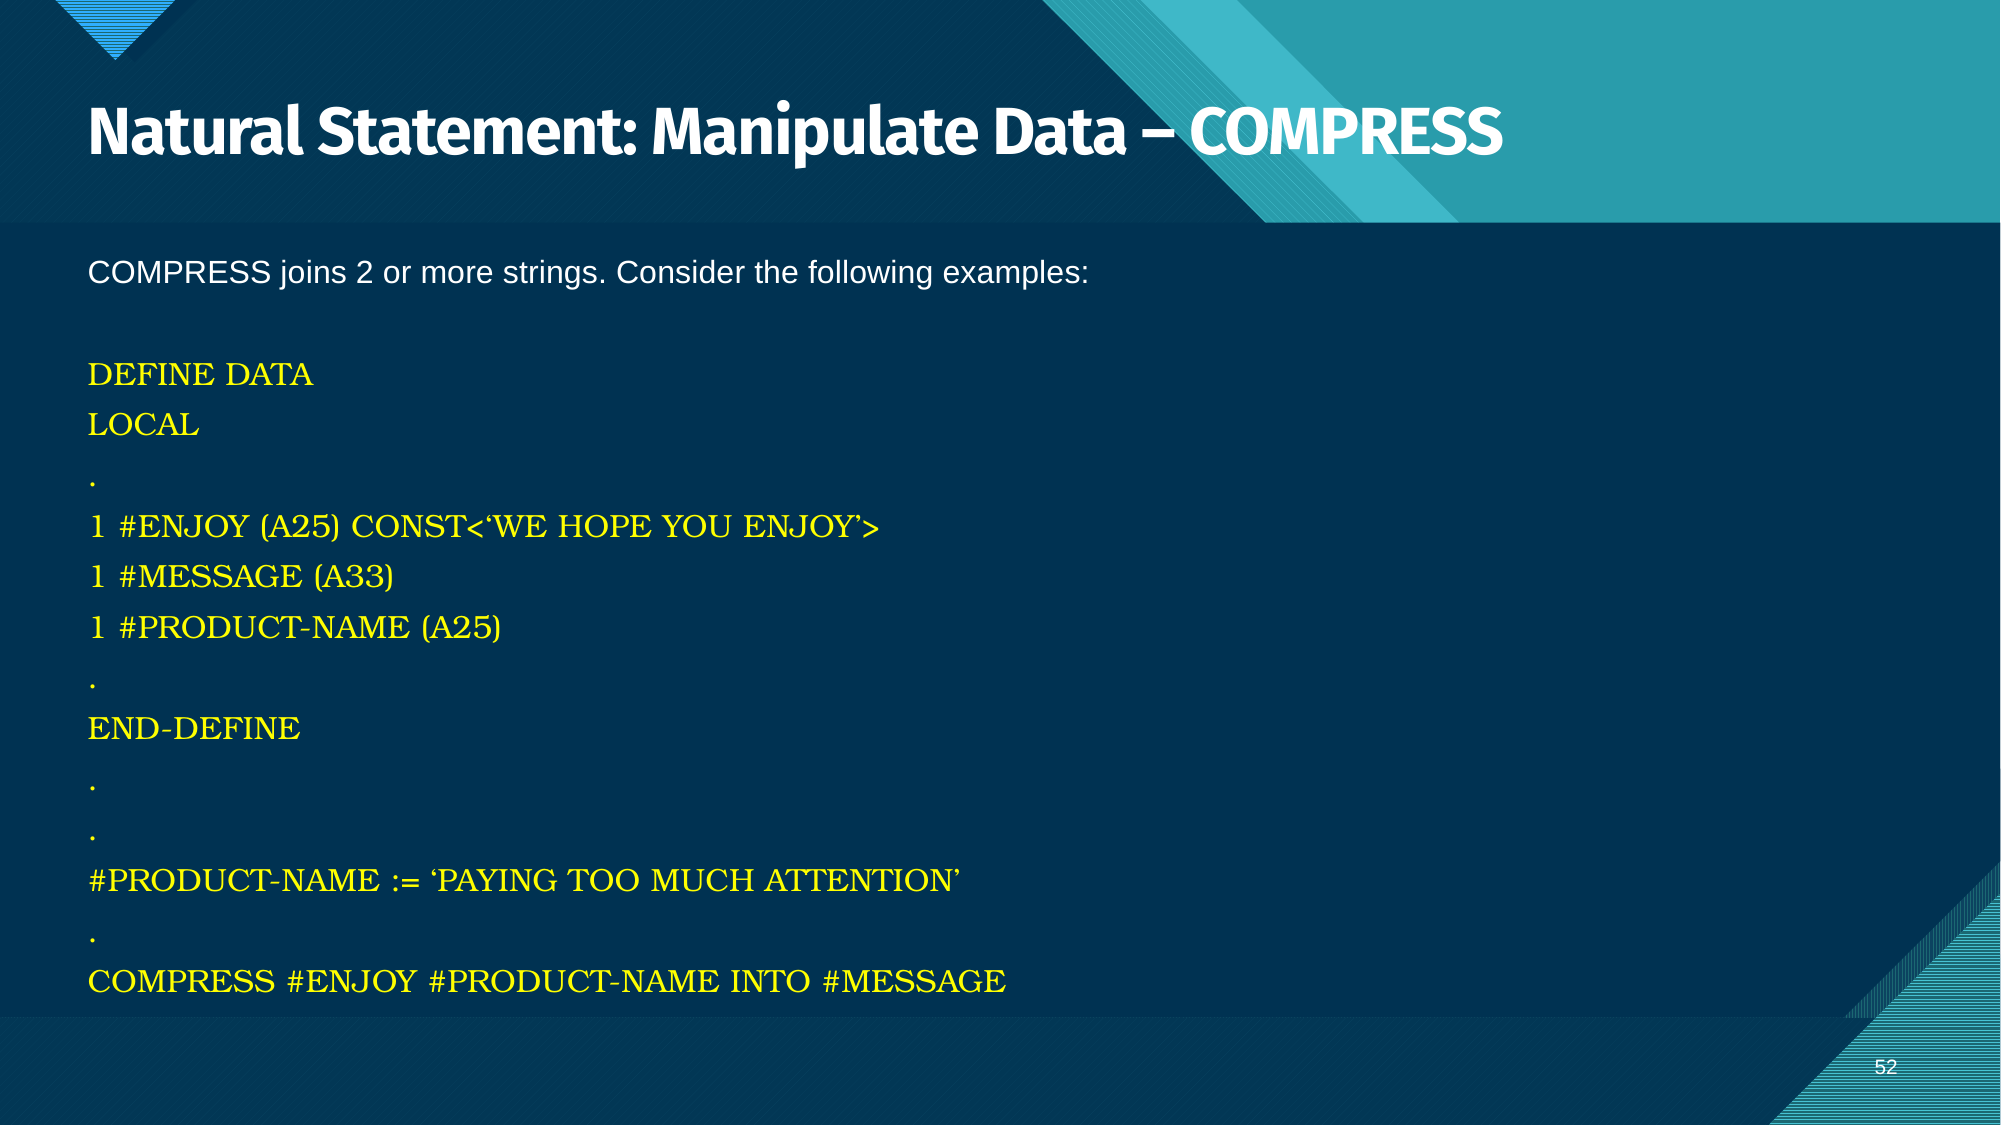

# Natural Statement: Manipulate Data – COMPRESS
COMPRESS joins 2 or more strings. Consider the following examples:

DEFINE DATA
LOCAL
.
1 #ENJOY (A25) CONST<‘WE HOPE YOU ENJOY’>
1 #MESSAGE (A33)
1 #PRODUCT-NAME (A25)
.
END-DEFINE
.
.
#PRODUCT-NAME := ‘PAYING TOO MUCH ATTENTION’
.
COMPRESS #ENJOY #PRODUCT-NAME INTO #MESSAGE
52